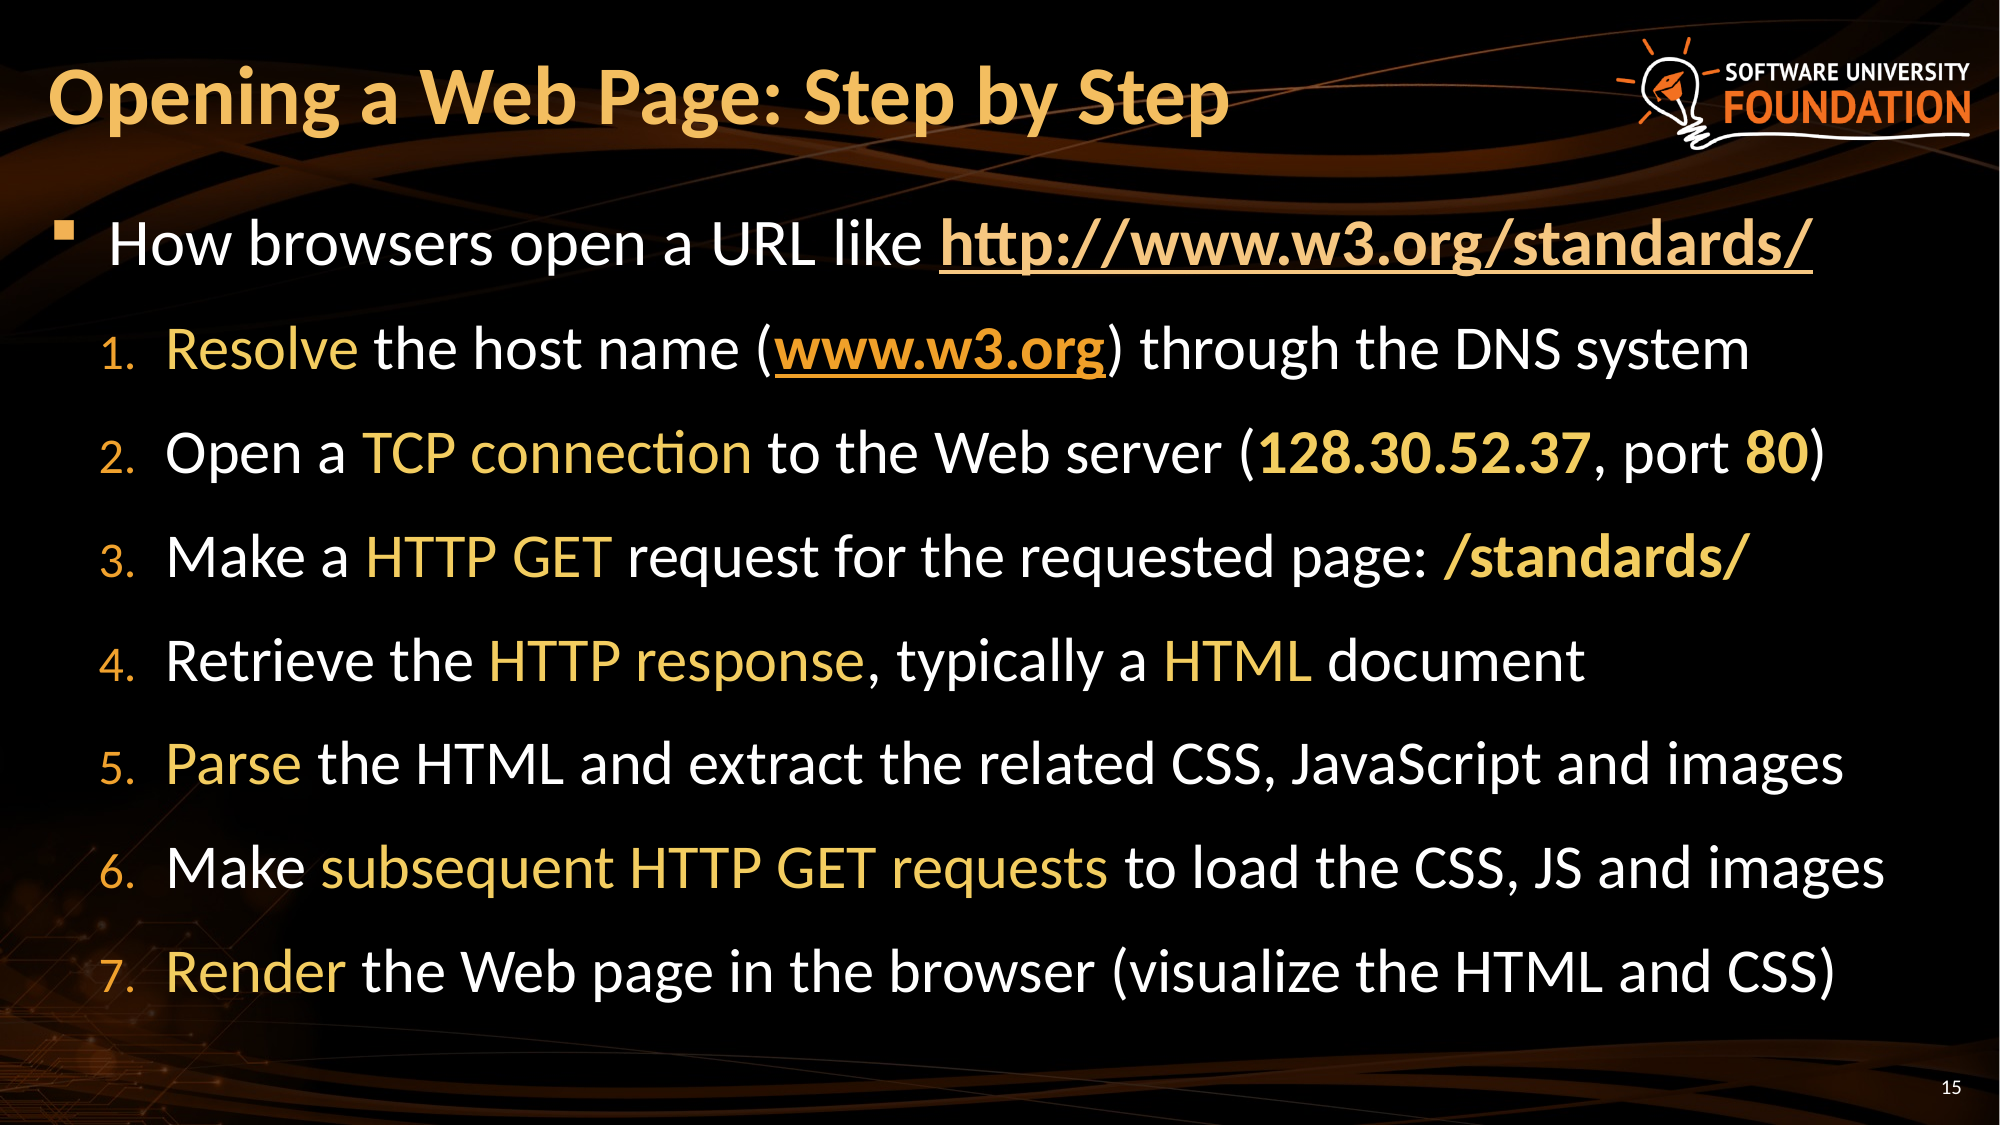

# Opening a Web Page: Step by Step
How browsers open a URL like http://www.w3.org/standards/
Resolve the host name (www.w3.org) through the DNS system
Open a TCP connection to the Web server (128.30.52.37, port 80)
Make a HTTP GET request for the requested page: /standards/
Retrieve the HTTP response, typically a HTML document
Parse the HTML and extract the related CSS, JavaScript and images
Make subsequent HTTP GET requests to load the CSS, JS and images
Render the Web page in the browser (visualize the HTML and CSS)
15